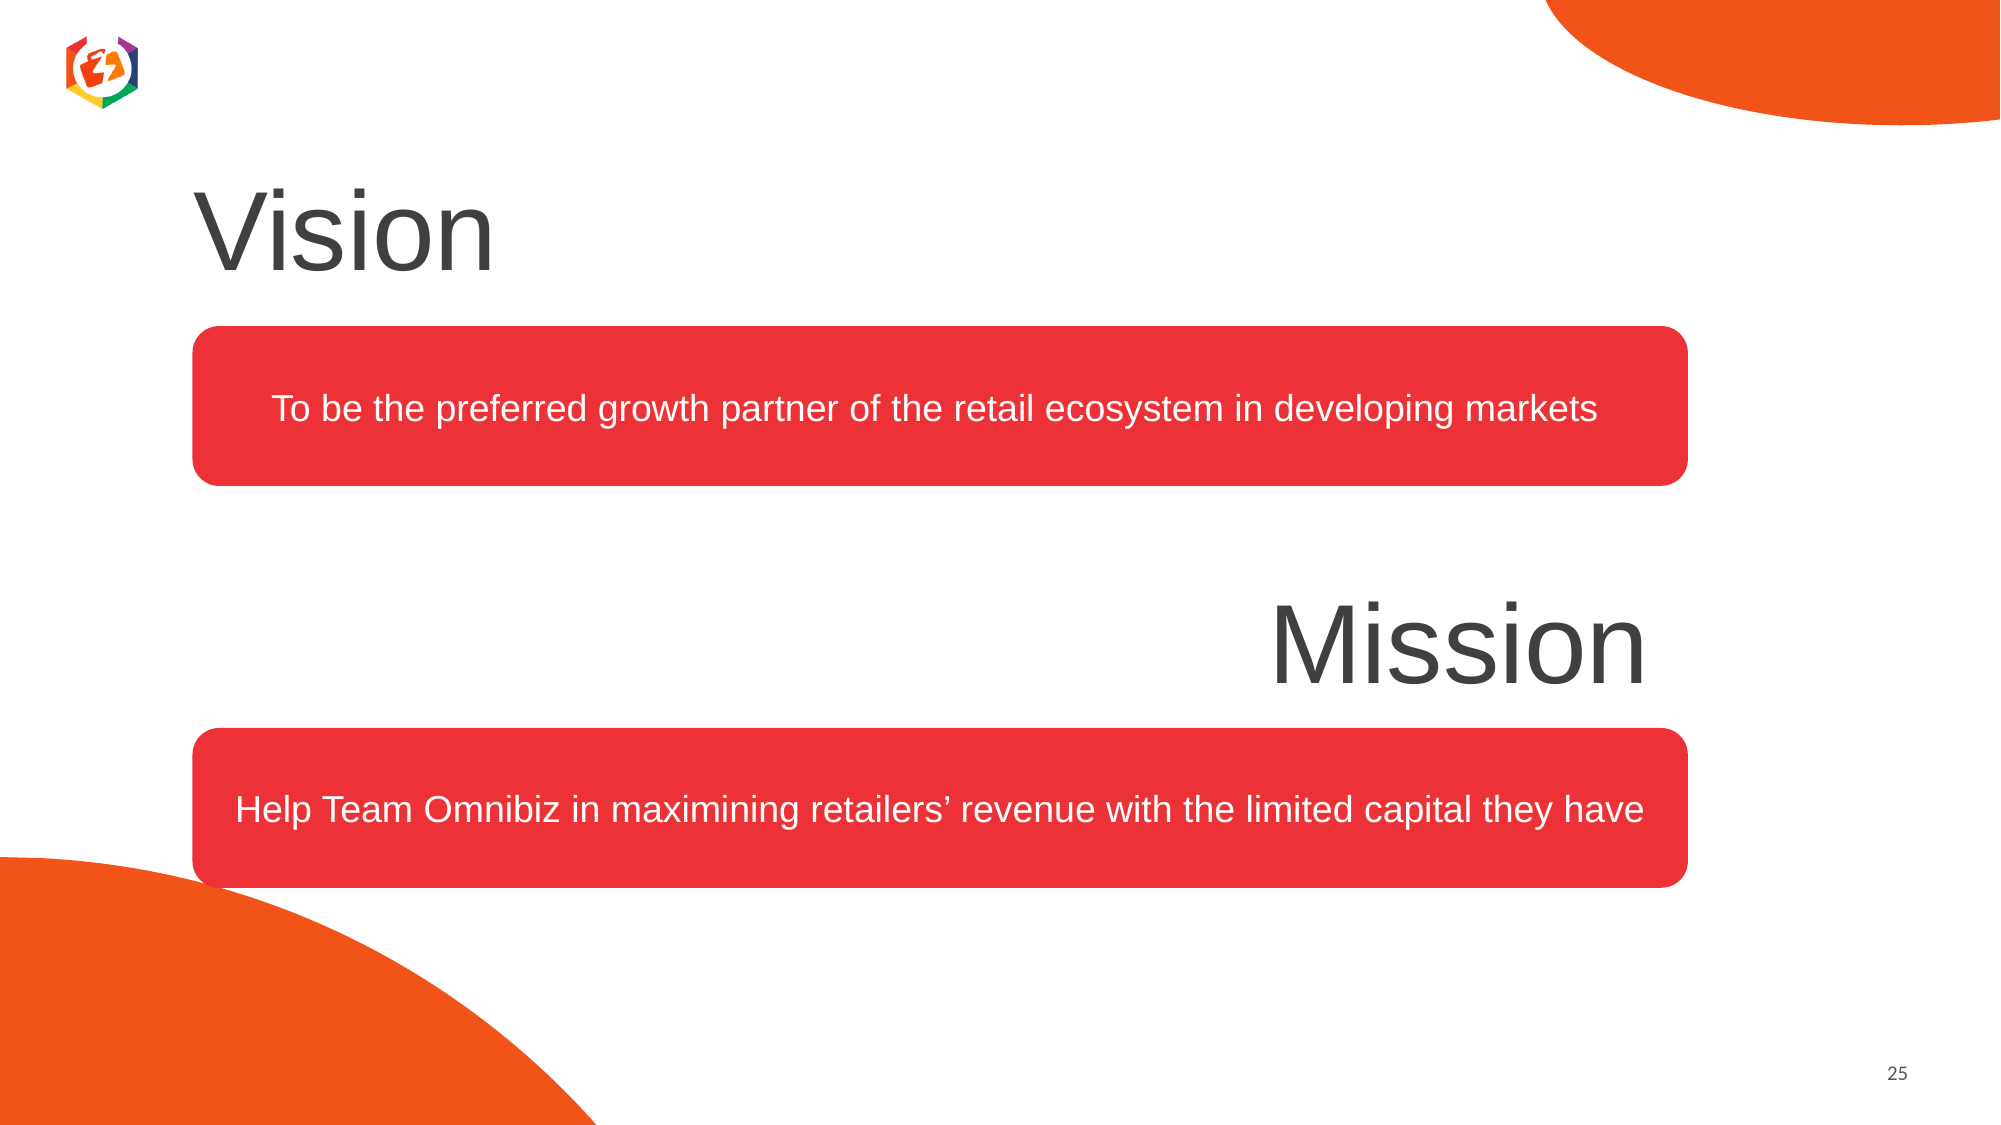

Vision
To be the preferred growth partner of the retail ecosystem in developing markets
Mission
Help Team Omnibiz in maximining retailers’ revenue with the limited capital they have